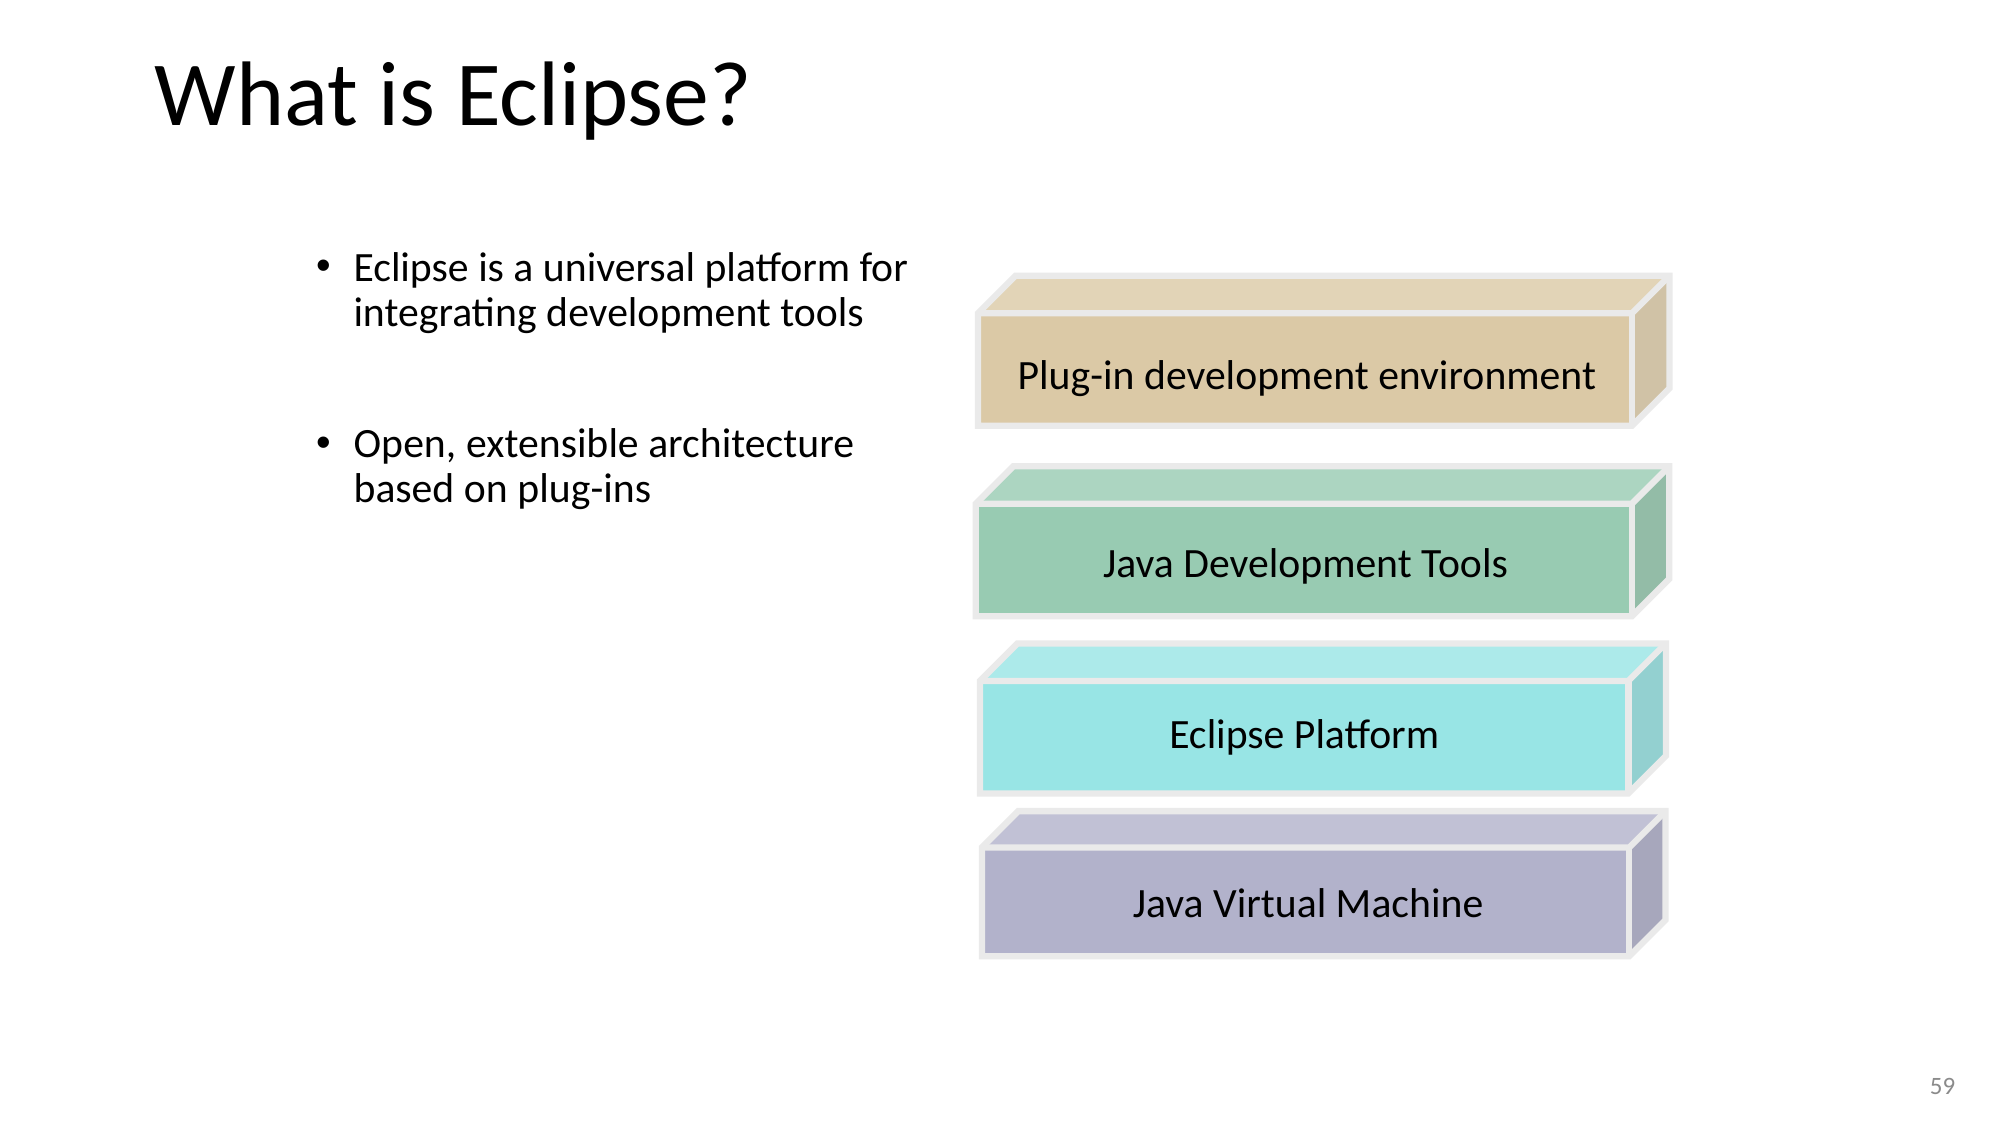

# What is Eclipse?
Eclipse is a universal platform for integrating development tools

Open, extensible architecture based on plug-ins

Plug-in development environment

Java Development Tools

Eclipse Platform

Java Virtual Machine
59